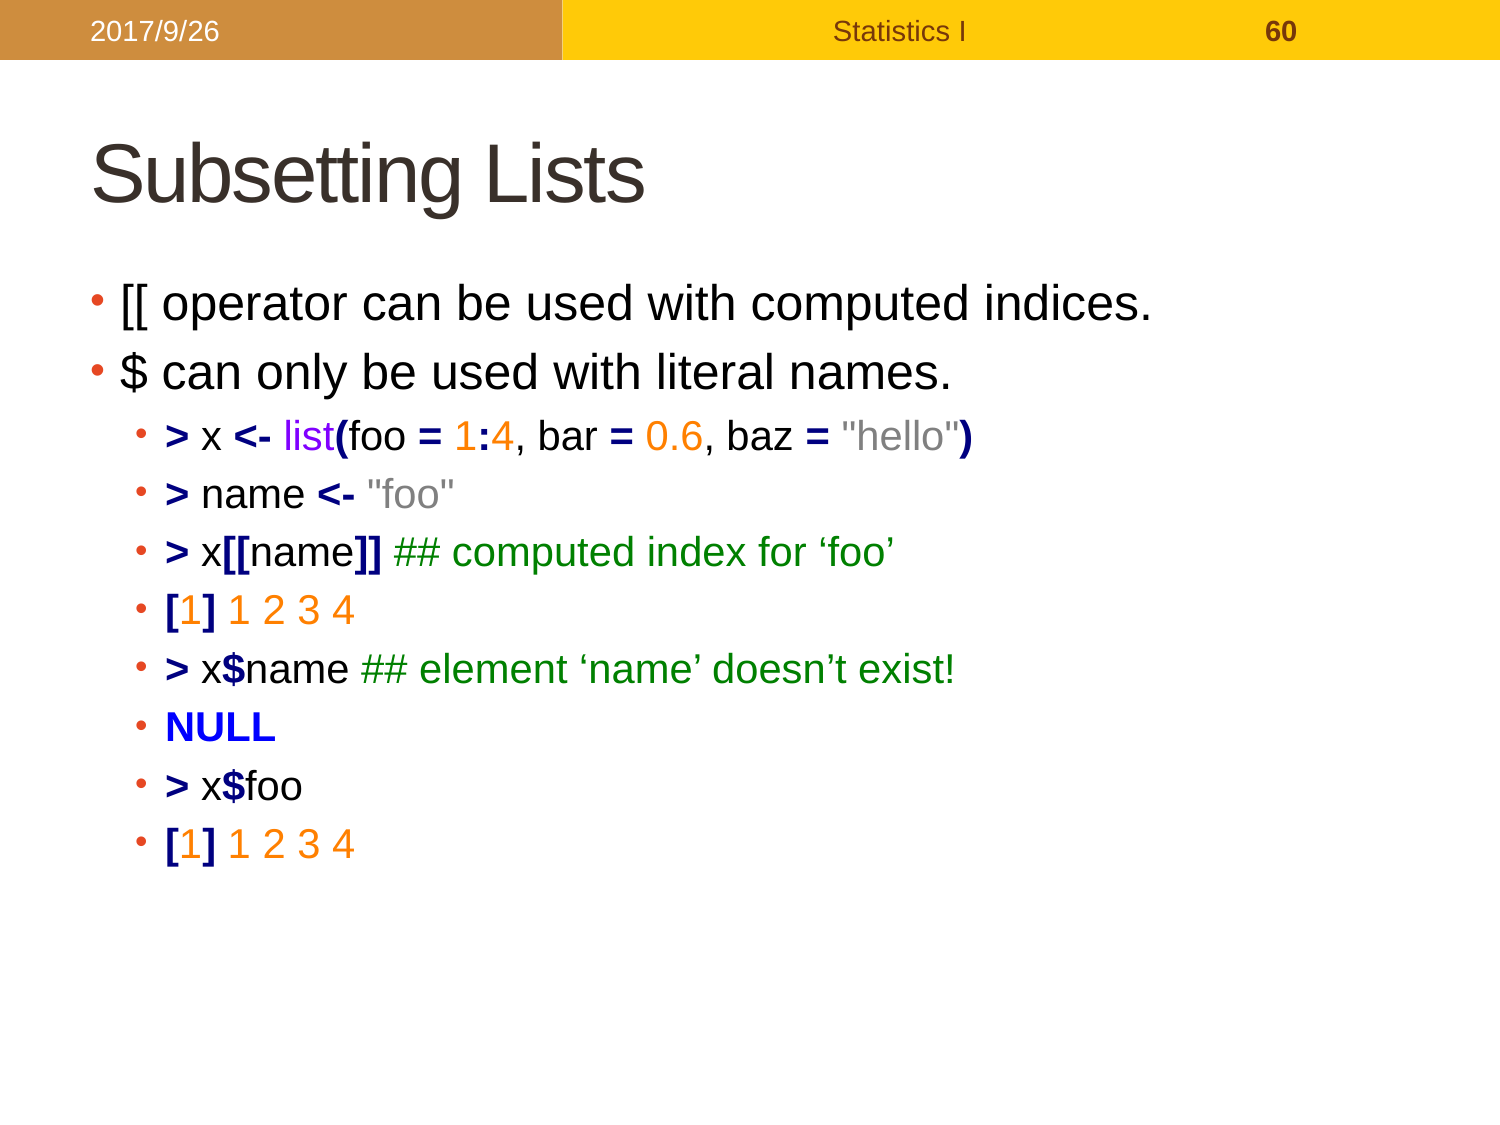

2017/9/26
Statistics I
60
# Subsetting Lists
[[ operator can be used with computed indices.
$ can only be used with literal names.
> x <- list(foo = 1:4, bar = 0.6, baz = "hello")
> name <- "foo"
> x[[name]] ## computed index for ‘foo’
[1] 1 2 3 4
> x$name ## element ‘name’ doesn’t exist!
NULL
> x$foo
[1] 1 2 3 4